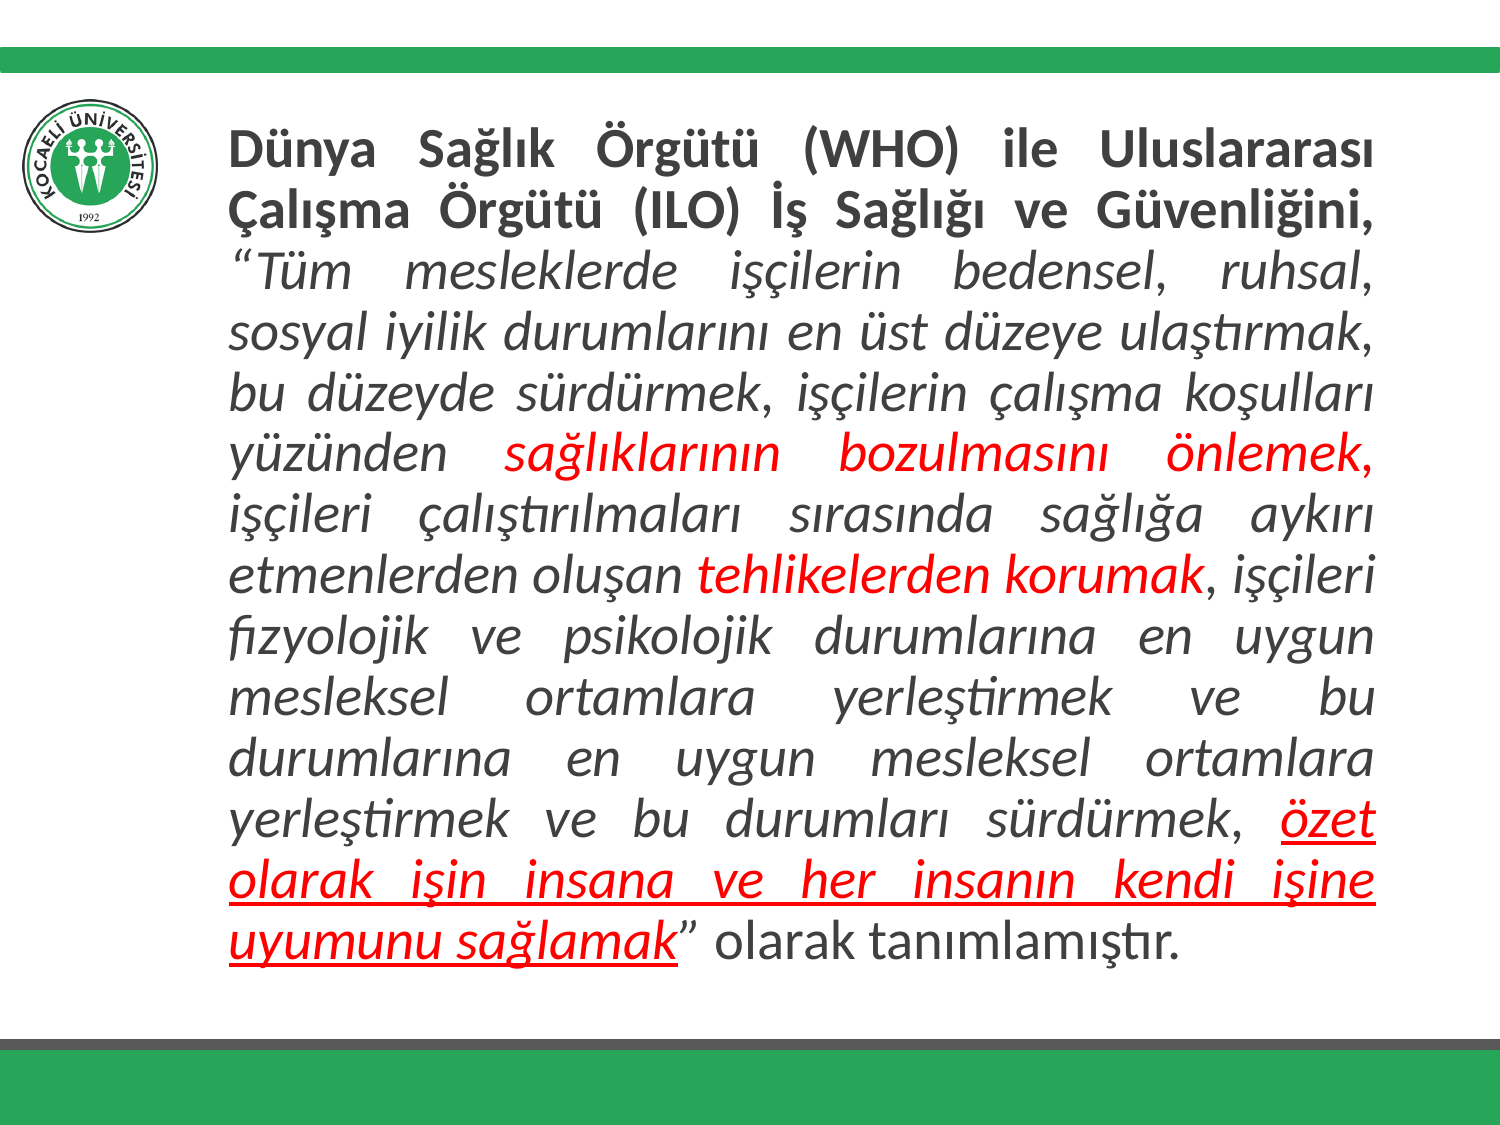

Dünya Sağlık Örgütü (WHO) ile Uluslararası Çalışma Örgütü (ILO) İş Sağlığı ve Güvenliğini, “Tüm mesleklerde işçilerin bedensel, ruhsal, sosyal iyilik durumlarını en üst düzeye ulaştırmak, bu düzeyde sürdürmek, işçilerin çalışma koşulları yüzünden sağlıklarının bozulmasını önlemek, işçileri çalıştırılmaları sırasında sağlığa aykırı etmenlerden oluşan tehlikelerden korumak, işçileri fizyolojik ve psikolojik durumlarına en uygun mesleksel ortamlara yerleştirmek ve bu durumlarına en uygun mesleksel ortamlara yerleştirmek ve bu durumları sürdürmek, özet olarak işin insana ve her insanın kendi işine uyumunu sağlamak” olarak tanımlamıştır.